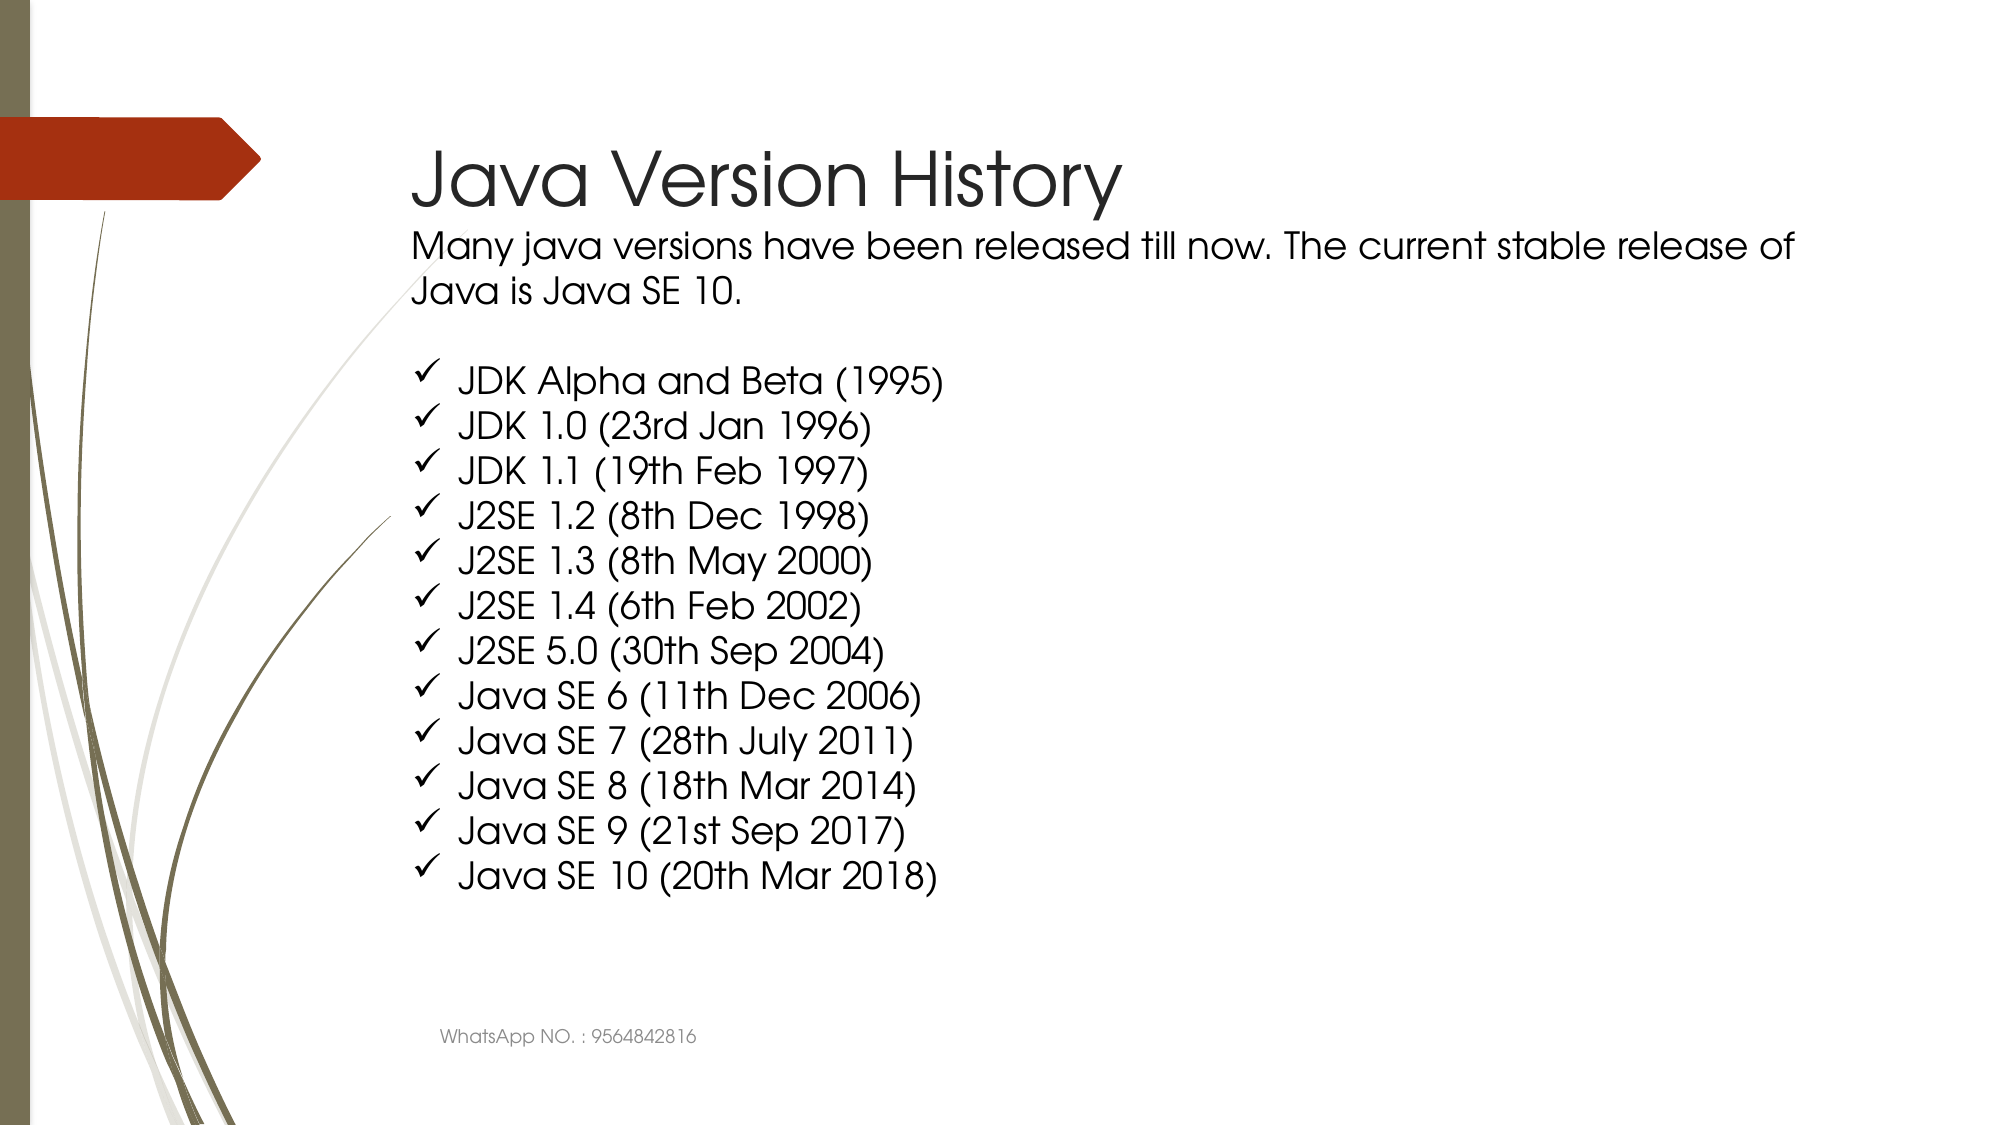

Java Version History
Many java versions have been released till now. The current stable release of Java is Java SE 10.

JDK Alpha and Beta (1995)
JDK 1.0 (23rd Jan 1996)
JDK 1.1 (19th Feb 1997)
J2SE 1.2 (8th Dec 1998)
J2SE 1.3 (8th May 2000)
J2SE 1.4 (6th Feb 2002)
J2SE 5.0 (30th Sep 2004)
Java SE 6 (11th Dec 2006)
Java SE 7 (28th July 2011)
Java SE 8 (18th Mar 2014)
Java SE 9 (21st Sep 2017)
Java SE 10 (20th Mar 2018)
WhatsApp NO. : 9564842816